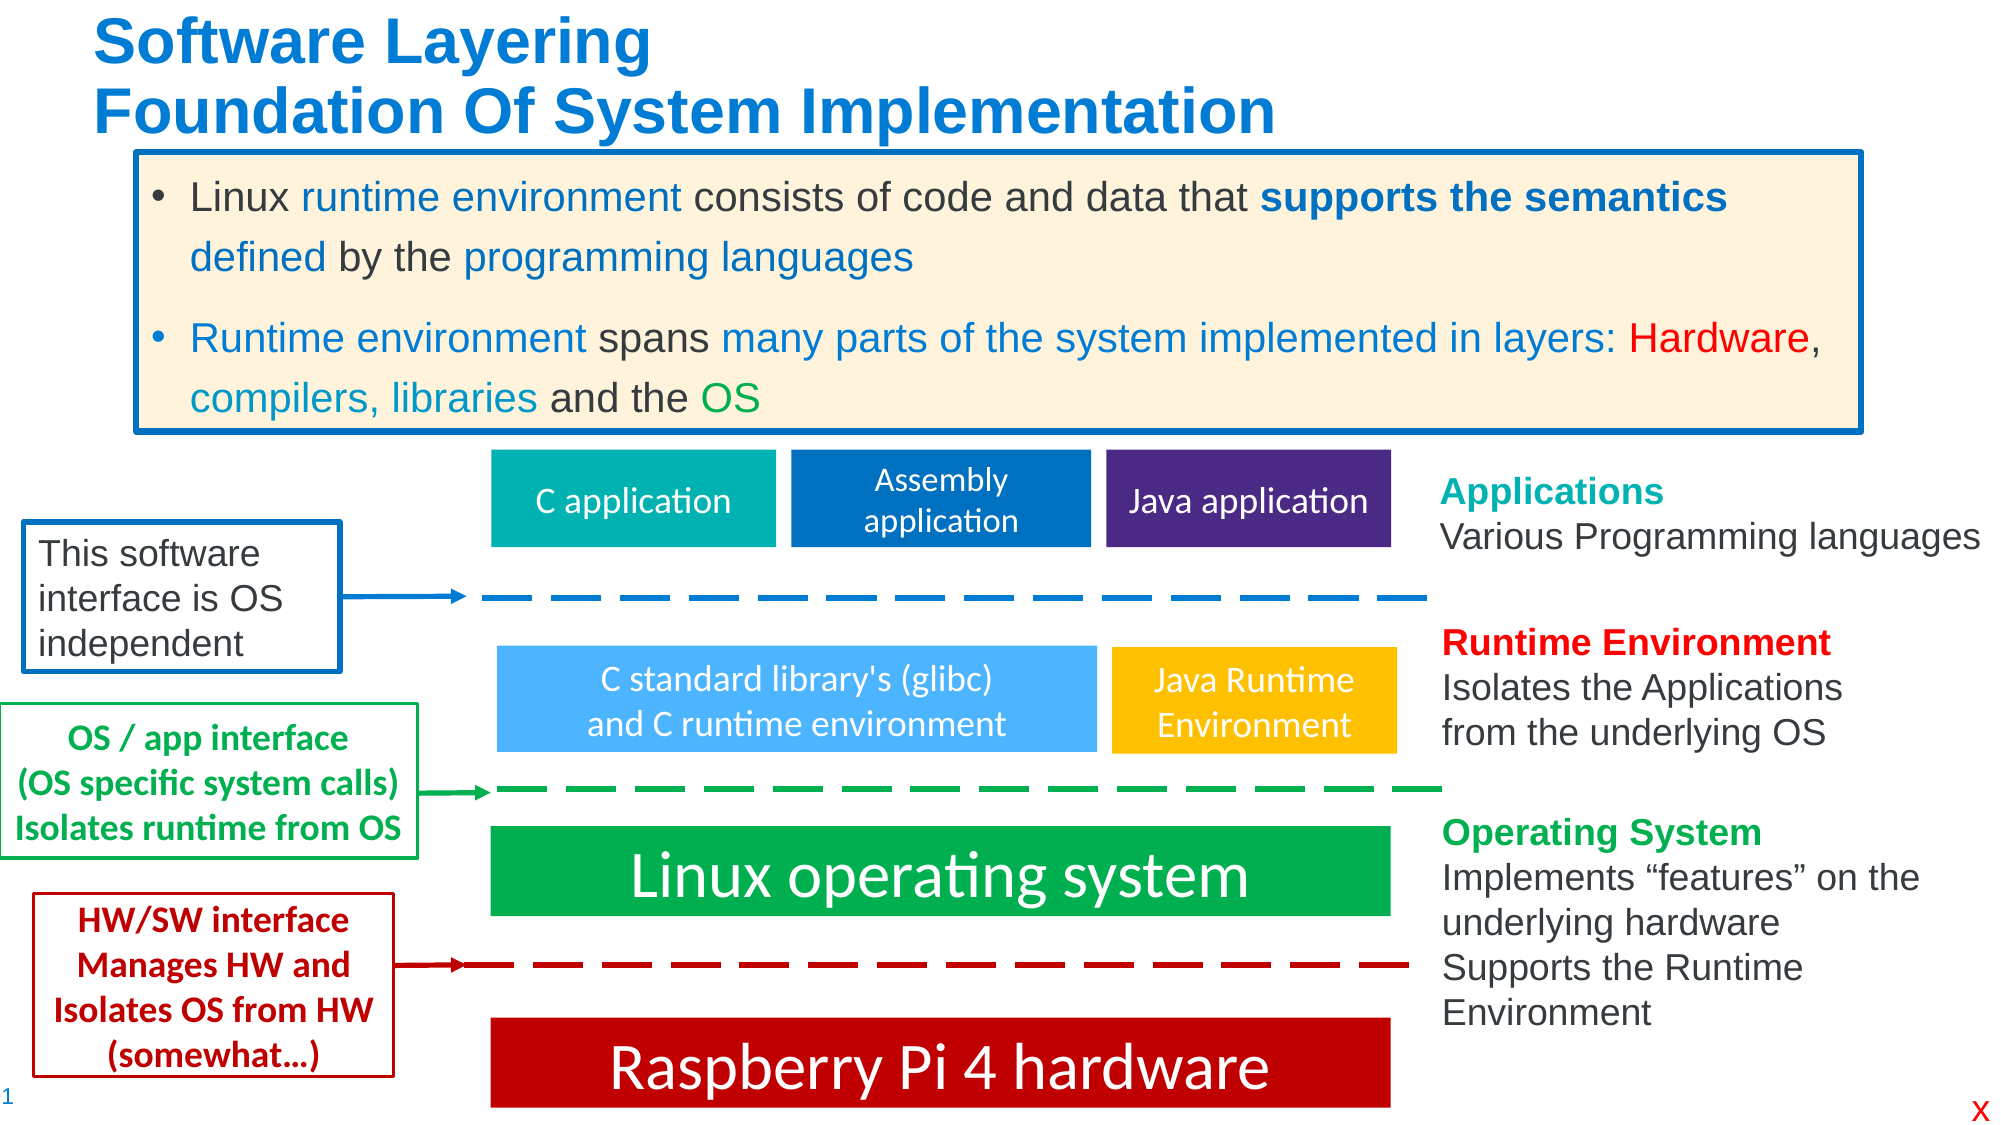

# Software Layering Foundation Of System Implementation
Linux runtime environment consists of code and data that supports the semantics defined by the programming languages
Runtime environment spans many parts of the system implemented in layers: Hardware, compilers, libraries and the OS
C application
Assembly application
Java application
Applications
Various Programming languages
This software interface is OS independent
Runtime Environment
Isolates the Applications from the underlying OS
C standard library's (glibc)
and C runtime environment
Java Runtime Environment
OS / app interface
(OS specific system calls)
Isolates runtime from OS
Operating System
Implements “features” on the underlying hardware
Supports the Runtime Environment
Linux operating system
HW/SW interface
Manages HW and Isolates OS from HW (somewhat…)
Raspberry Pi 4 hardware
x